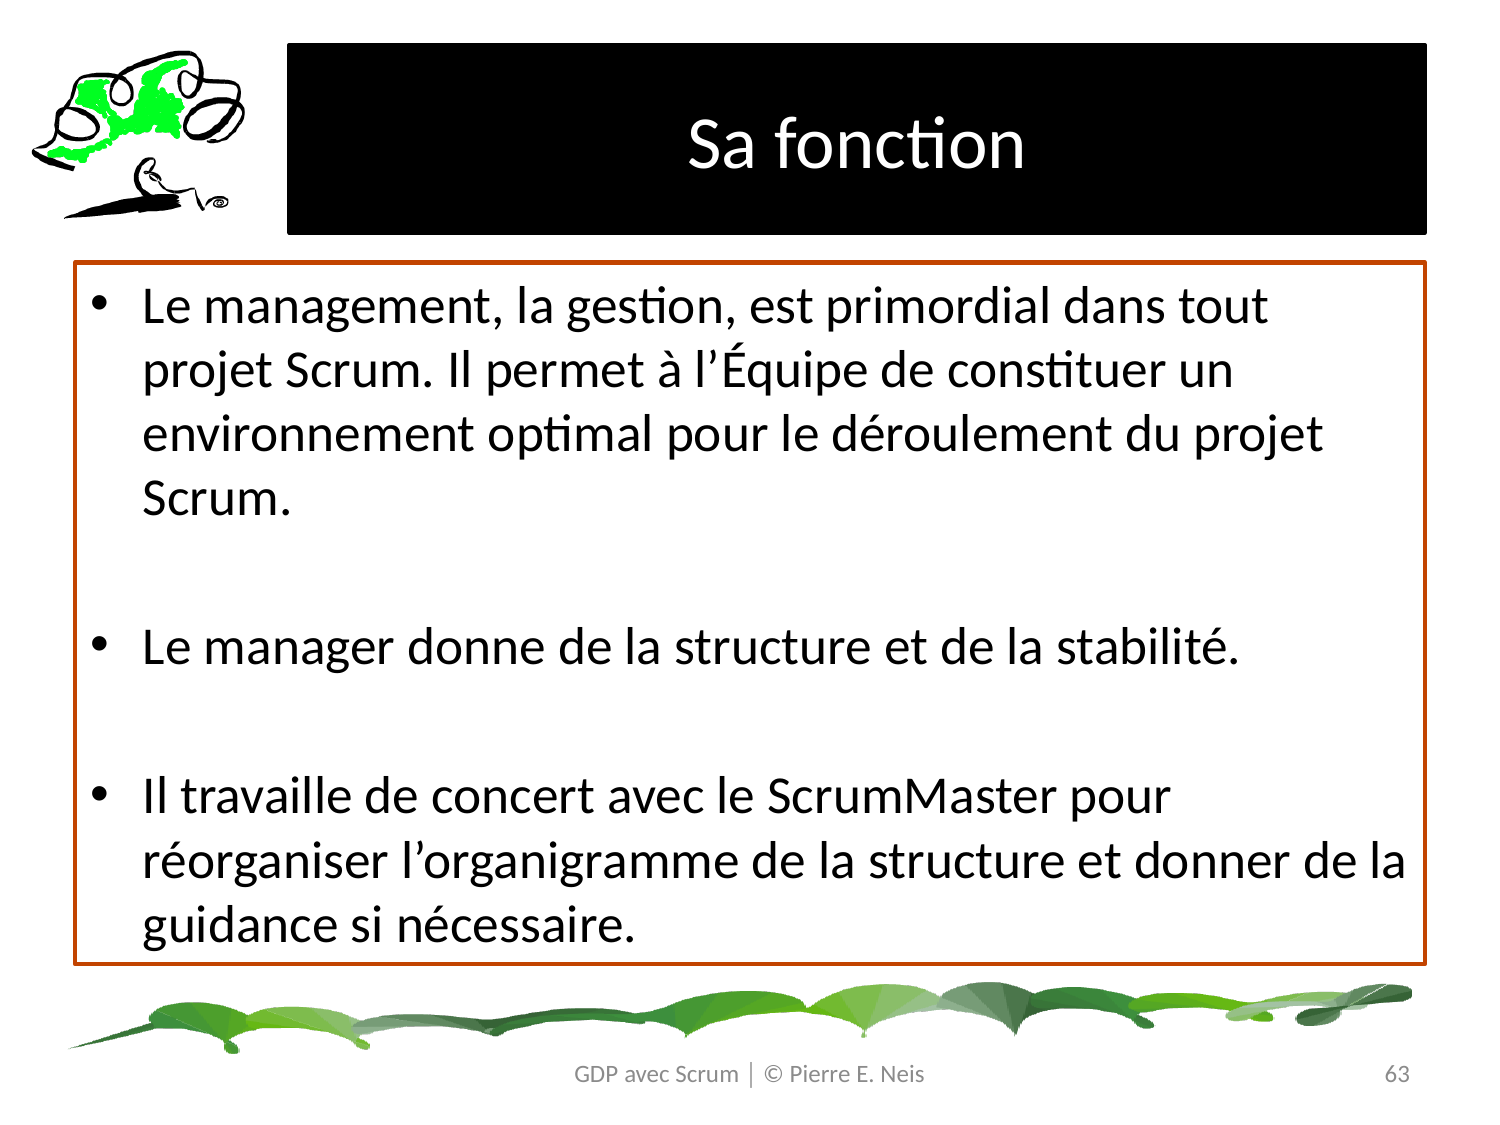

# Sa fonction
Le management, la gestion, est primordial dans tout projet Scrum. Il permet à l’Équipe de constituer un environnement optimal pour le déroulement du projet Scrum.

Le manager donne de la structure et de la stabilité.

Il travaille de concert avec le ScrumMaster pour réorganiser l’organigramme de la structure et donner de la guidance si nécessaire.

GDP avec Scrum │ © Pierre E. Neis
63